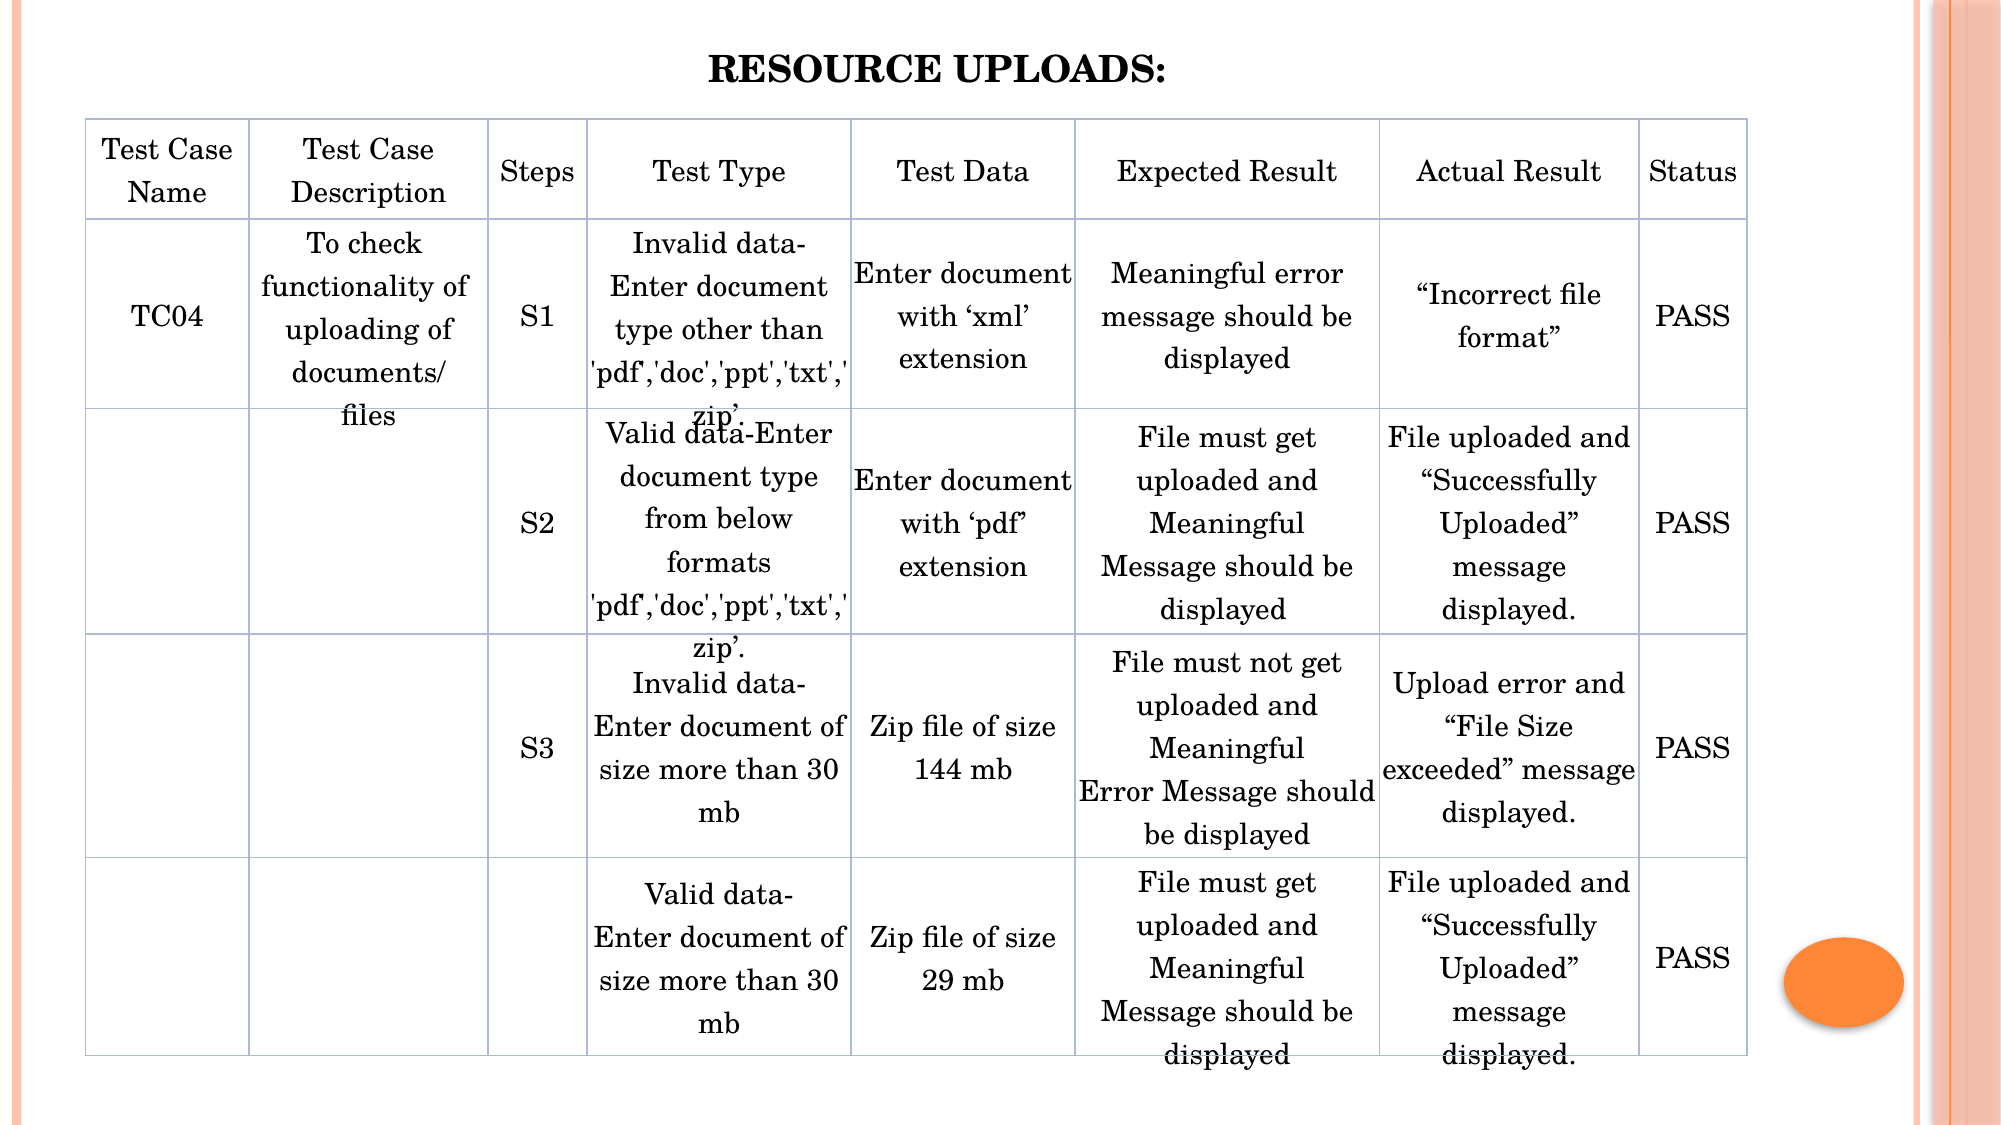

RESOURCE UPLOADS:
| Test Case Name | Test Case Description | Steps | Test Type | Test Data | Expected Result | Actual Result | Status |
| --- | --- | --- | --- | --- | --- | --- | --- |
| TC04 | To check functionality of uploading of documents/ files | S1 | Invalid data- Enter document type other than 'pdf','doc','ppt','txt','zip’. | Enter document with ‘xml’ extension | Meaningful error message should be displayed | “Incorrect file format” | PASS |
|  |  | S2 | Valid data-Enter document type from below formats 'pdf','doc','ppt','txt','zip’. | Enter document with ‘pdf’ extension | File must get uploaded and Meaningful Message should be displayed | File uploaded and “Successfully Uploaded” message displayed. | PASS |
|  |  | S3 | Invalid data- Enter document of size more than 30 mb | Zip file of size 144 mb | File must not get uploaded and Meaningful Error Message should be displayed | Upload error and “File Size exceeded” message displayed. | PASS |
|  |  |  | Valid data- Enter document of size more than 30 mb | Zip file of size 29 mb | File must get uploaded and Meaningful Message should be displayed | File uploaded and “Successfully Uploaded” message displayed. | PASS |